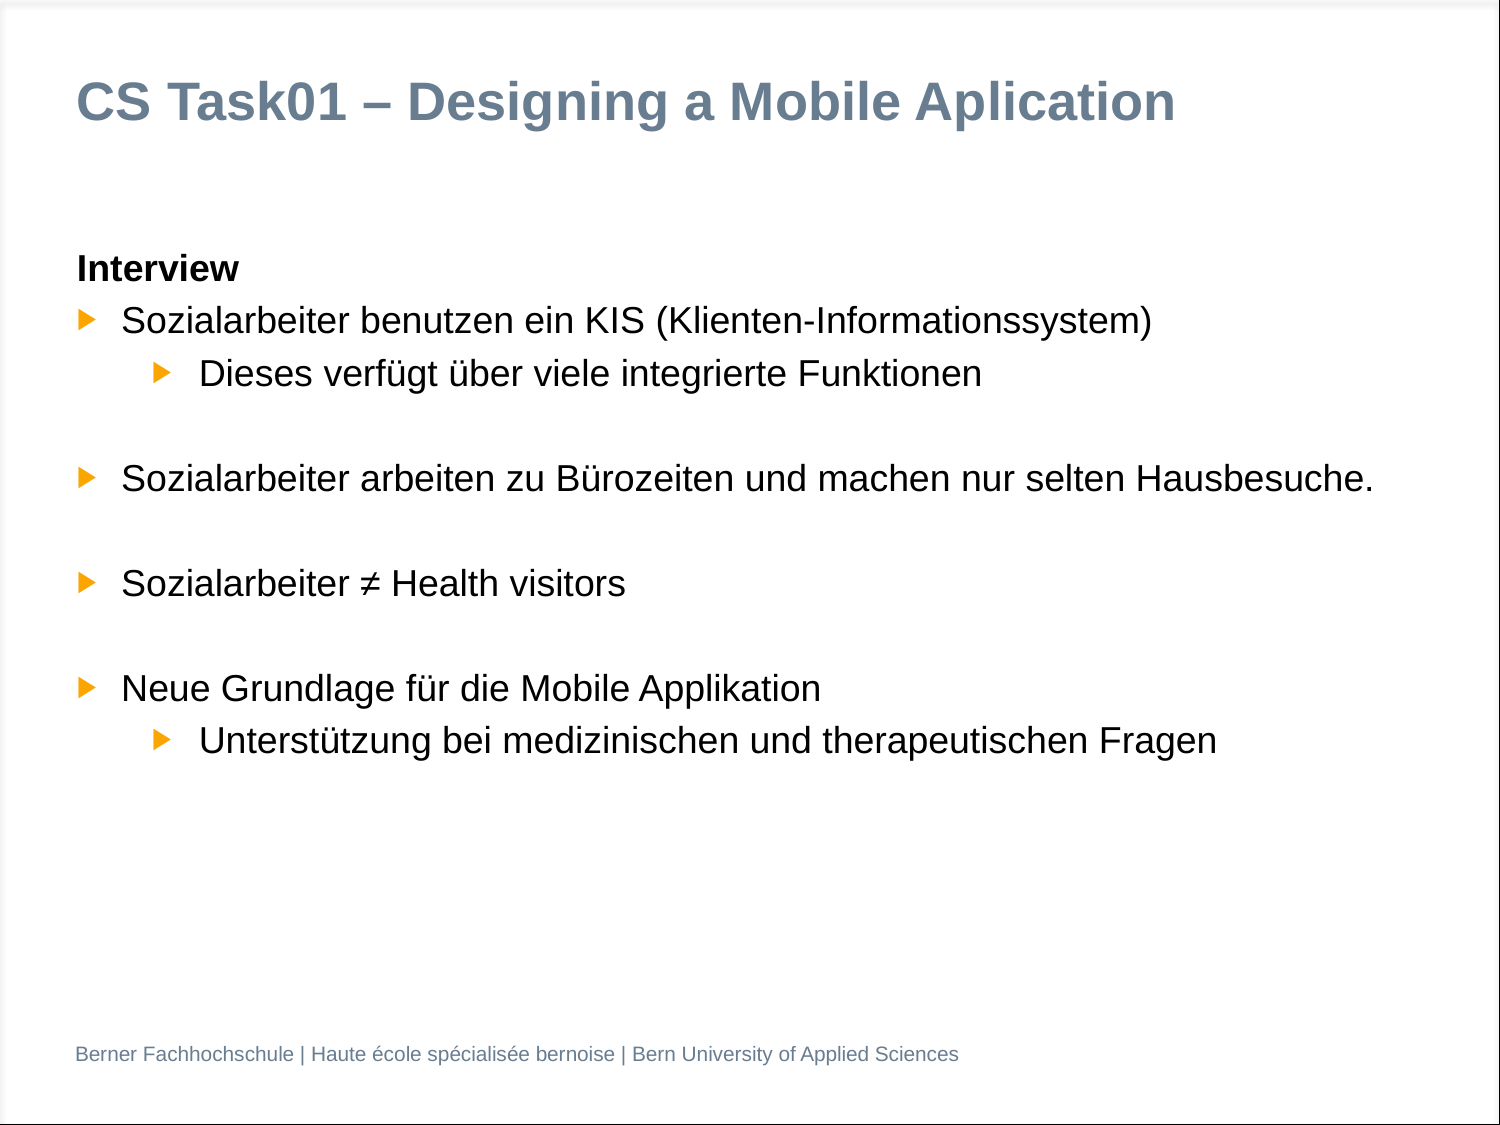

# CS Task01 – Designing a Mobile Aplication
Interview
Sozialarbeiter benutzen ein KIS (Klienten-Informationssystem)
Dieses verfügt über viele integrierte Funktionen

Sozialarbeiter arbeiten zu Bürozeiten und machen nur selten Hausbesuche.

Sozialarbeiter ≠ Health visitors

Neue Grundlage für die Mobile Applikation
Unterstützung bei medizinischen und therapeutischen Fragen